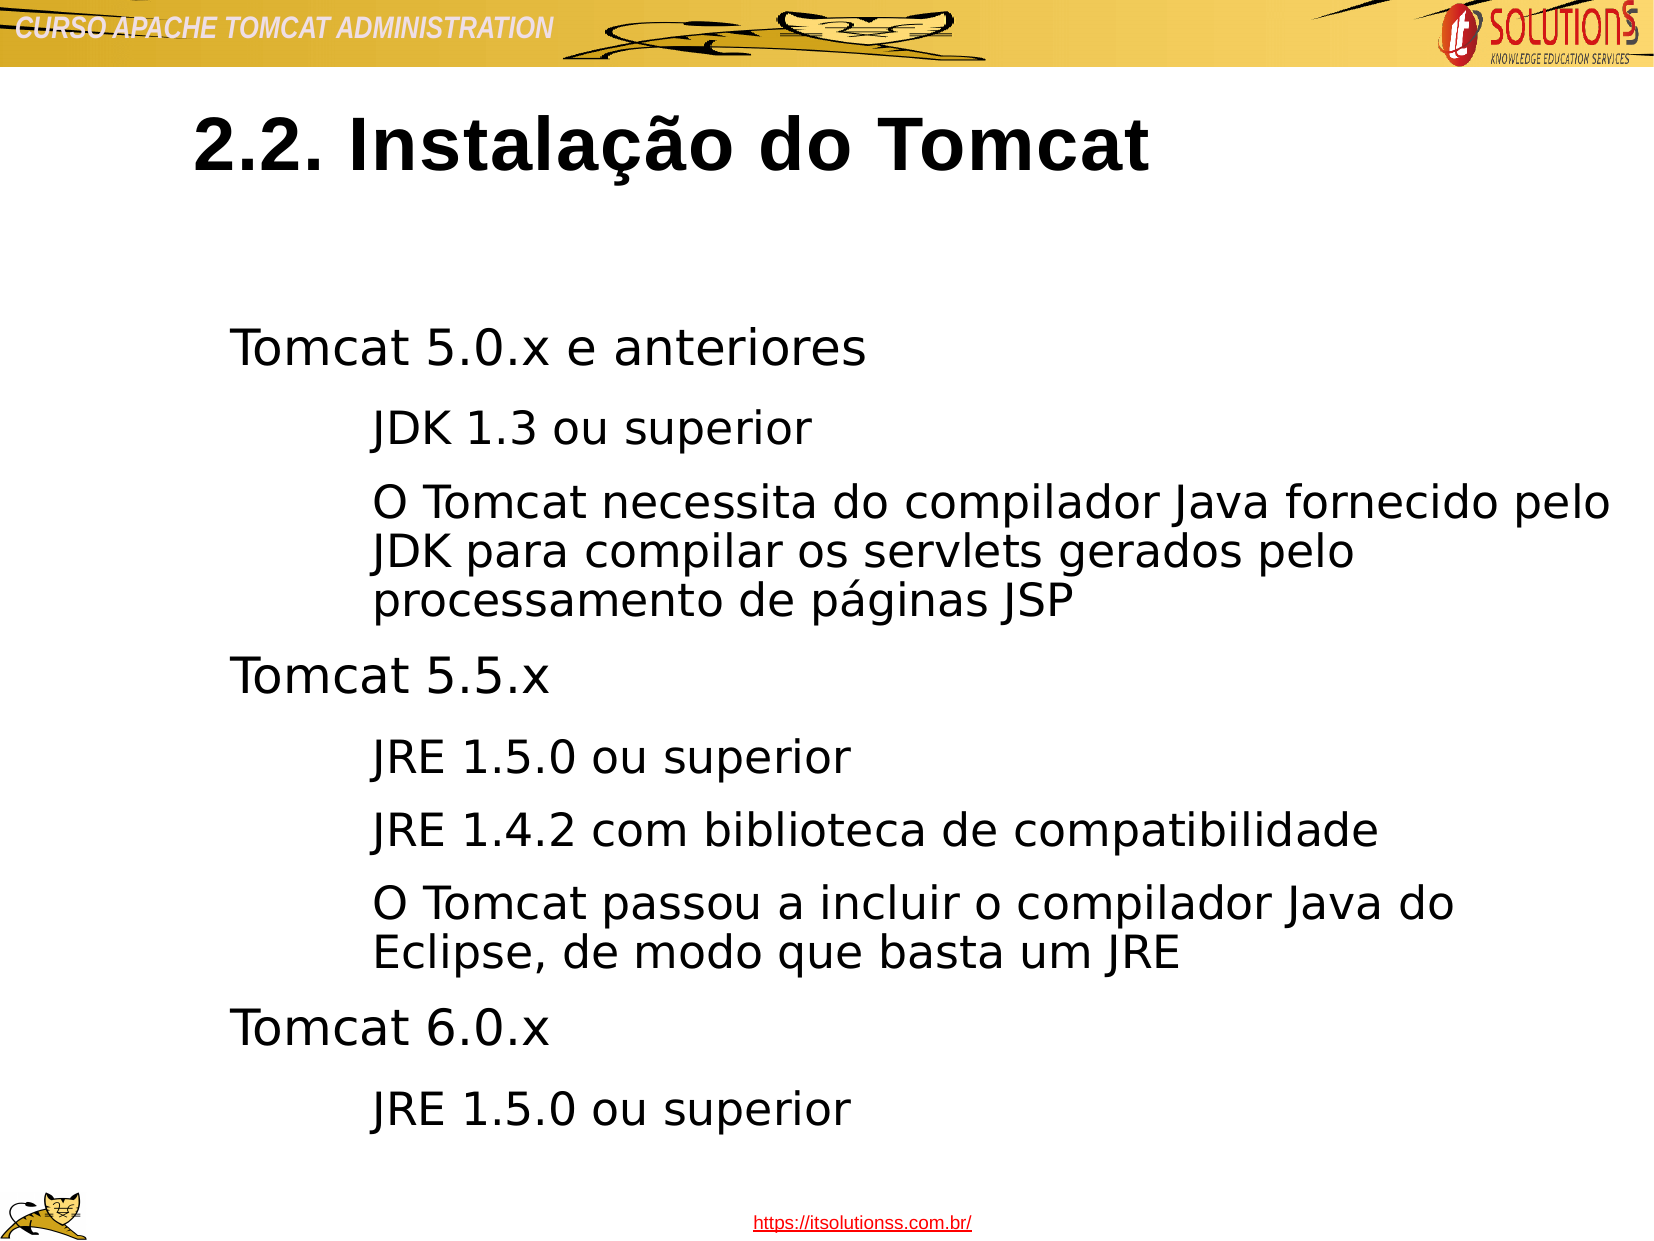

2.2. Instalação do Tomcat
Tomcat 5.0.x e anteriores
JDK 1.3 ou superior
O Tomcat necessita do compilador Java fornecido pelo JDK para compilar os servlets gerados pelo processamento de páginas JSP
Tomcat 5.5.x
JRE 1.5.0 ou superior
JRE 1.4.2 com biblioteca de compatibilidade
O Tomcat passou a incluir o compilador Java do Eclipse, de modo que basta um JRE
Tomcat 6.0.x
JRE 1.5.0 ou superior